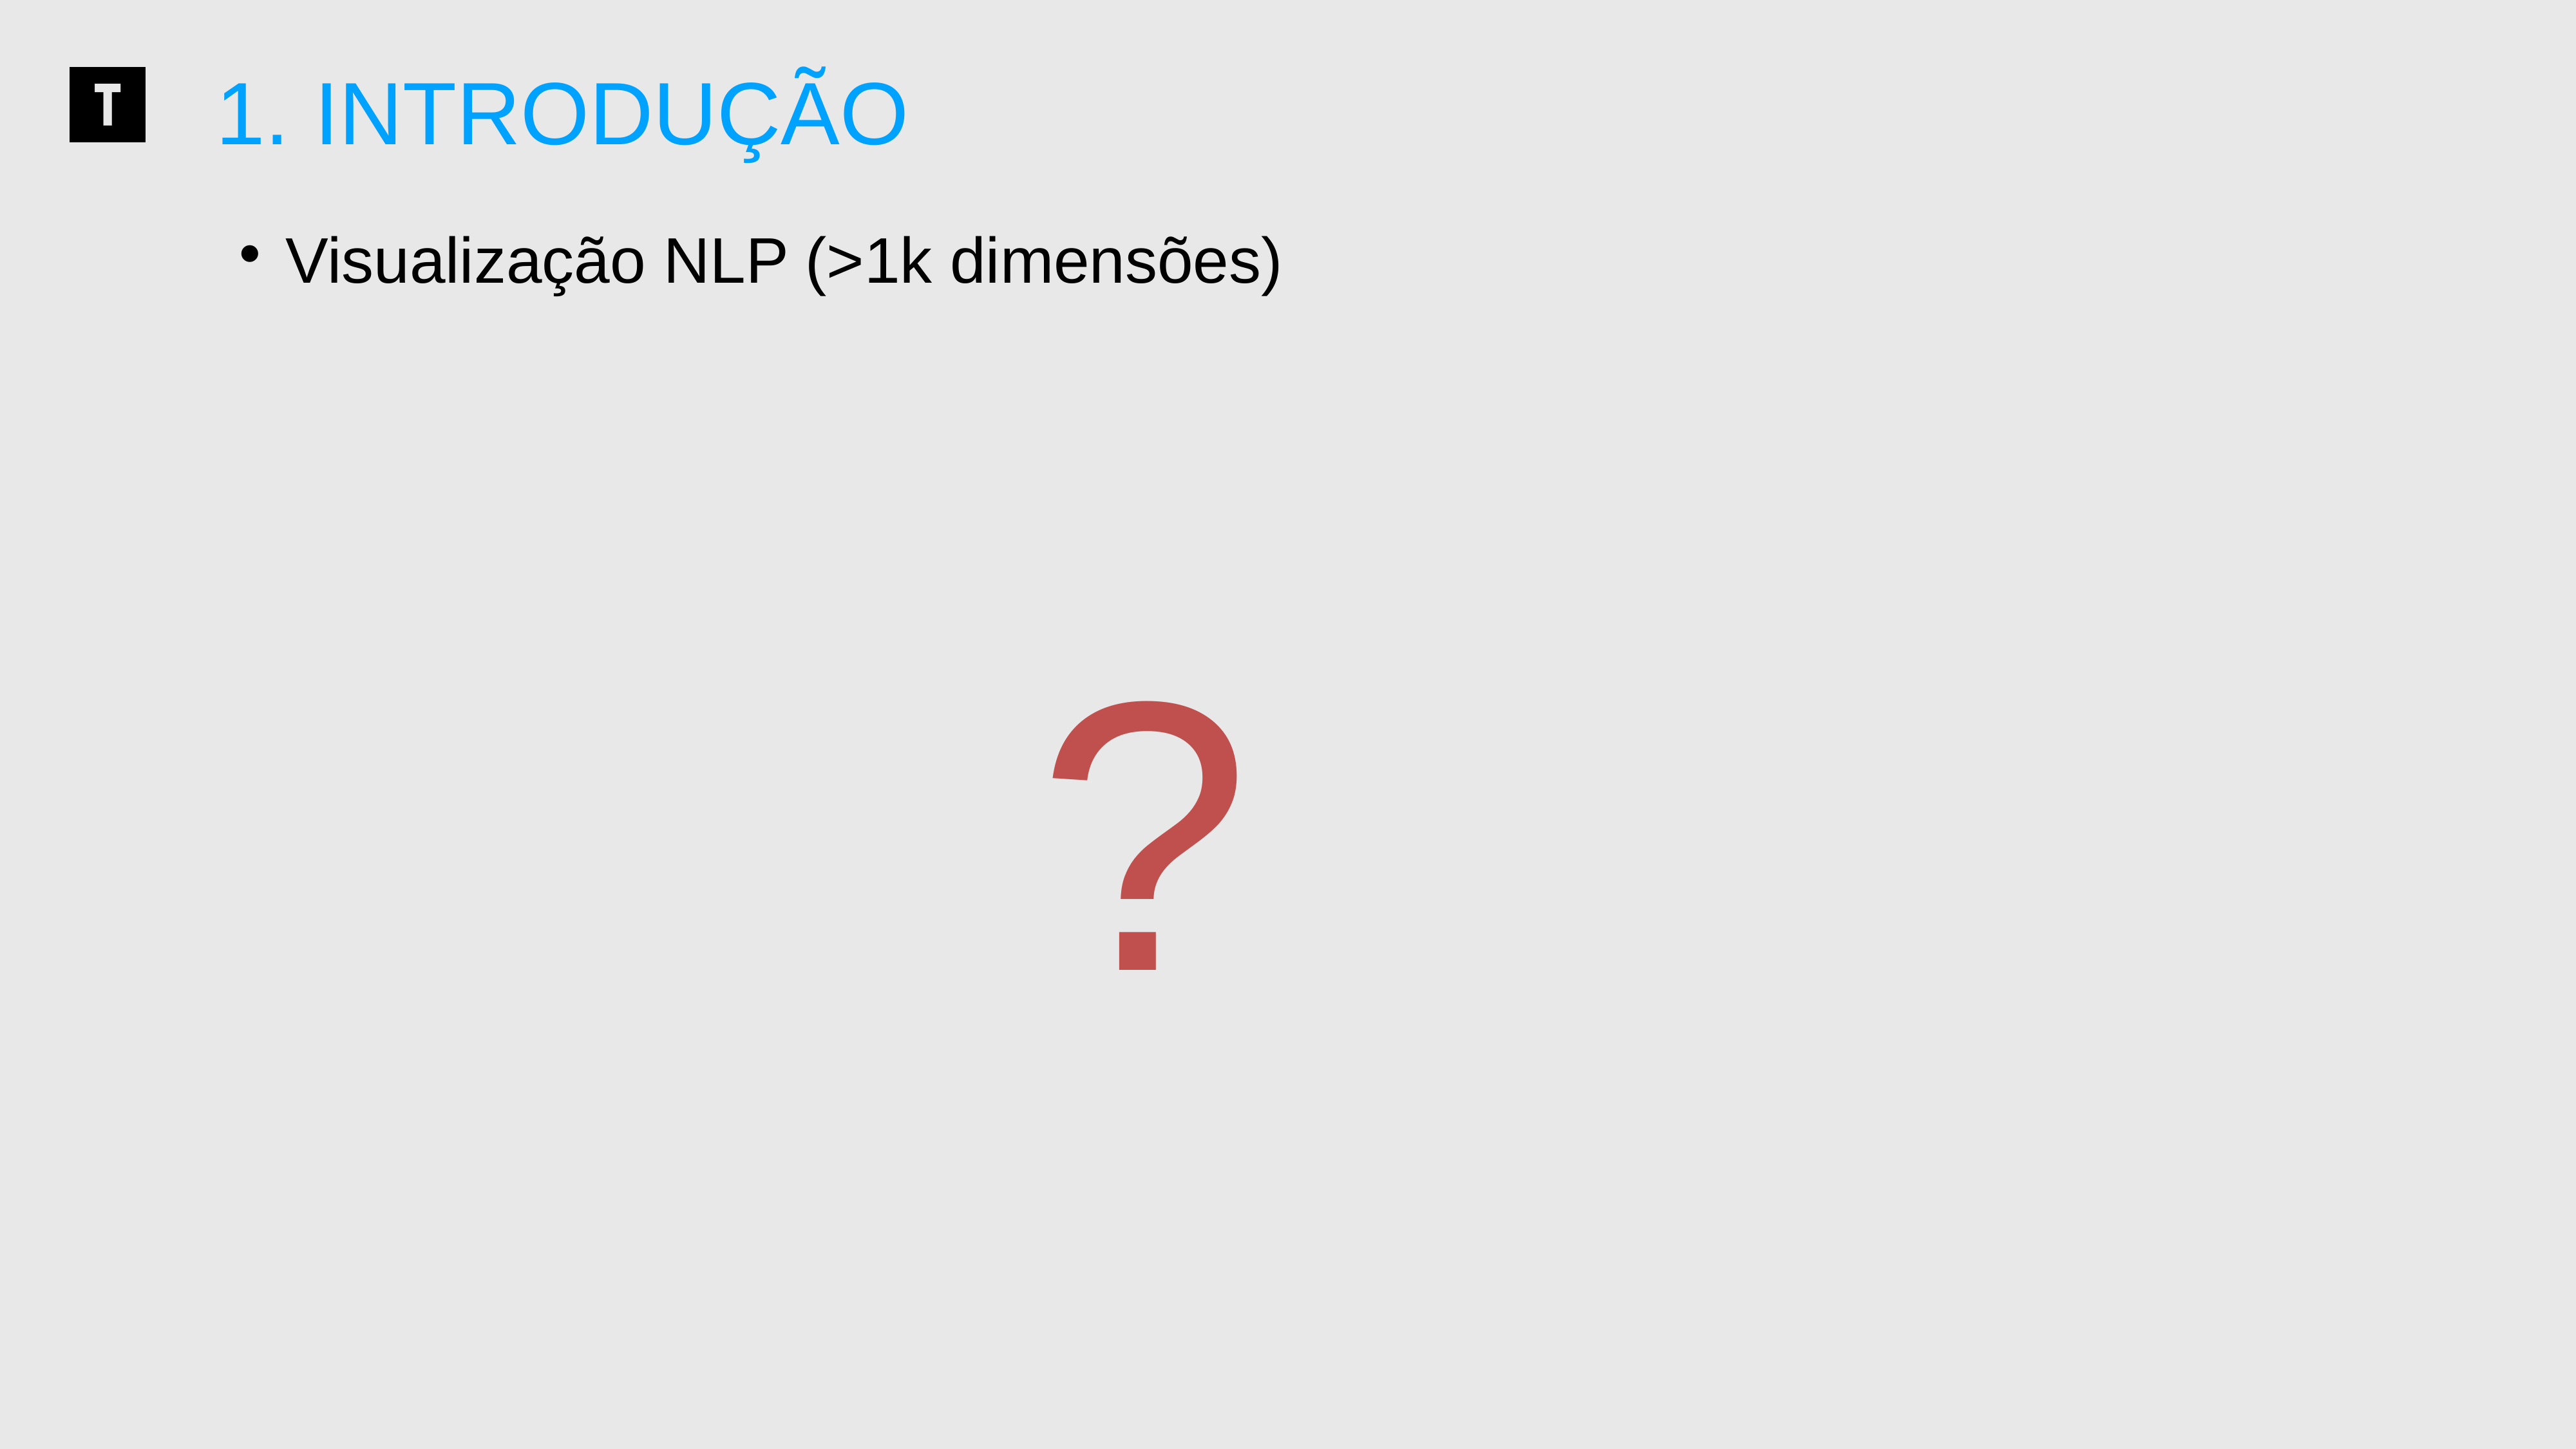

1. INTRODUÇÃO

 Visualização NLP (>1k dimensões)
?